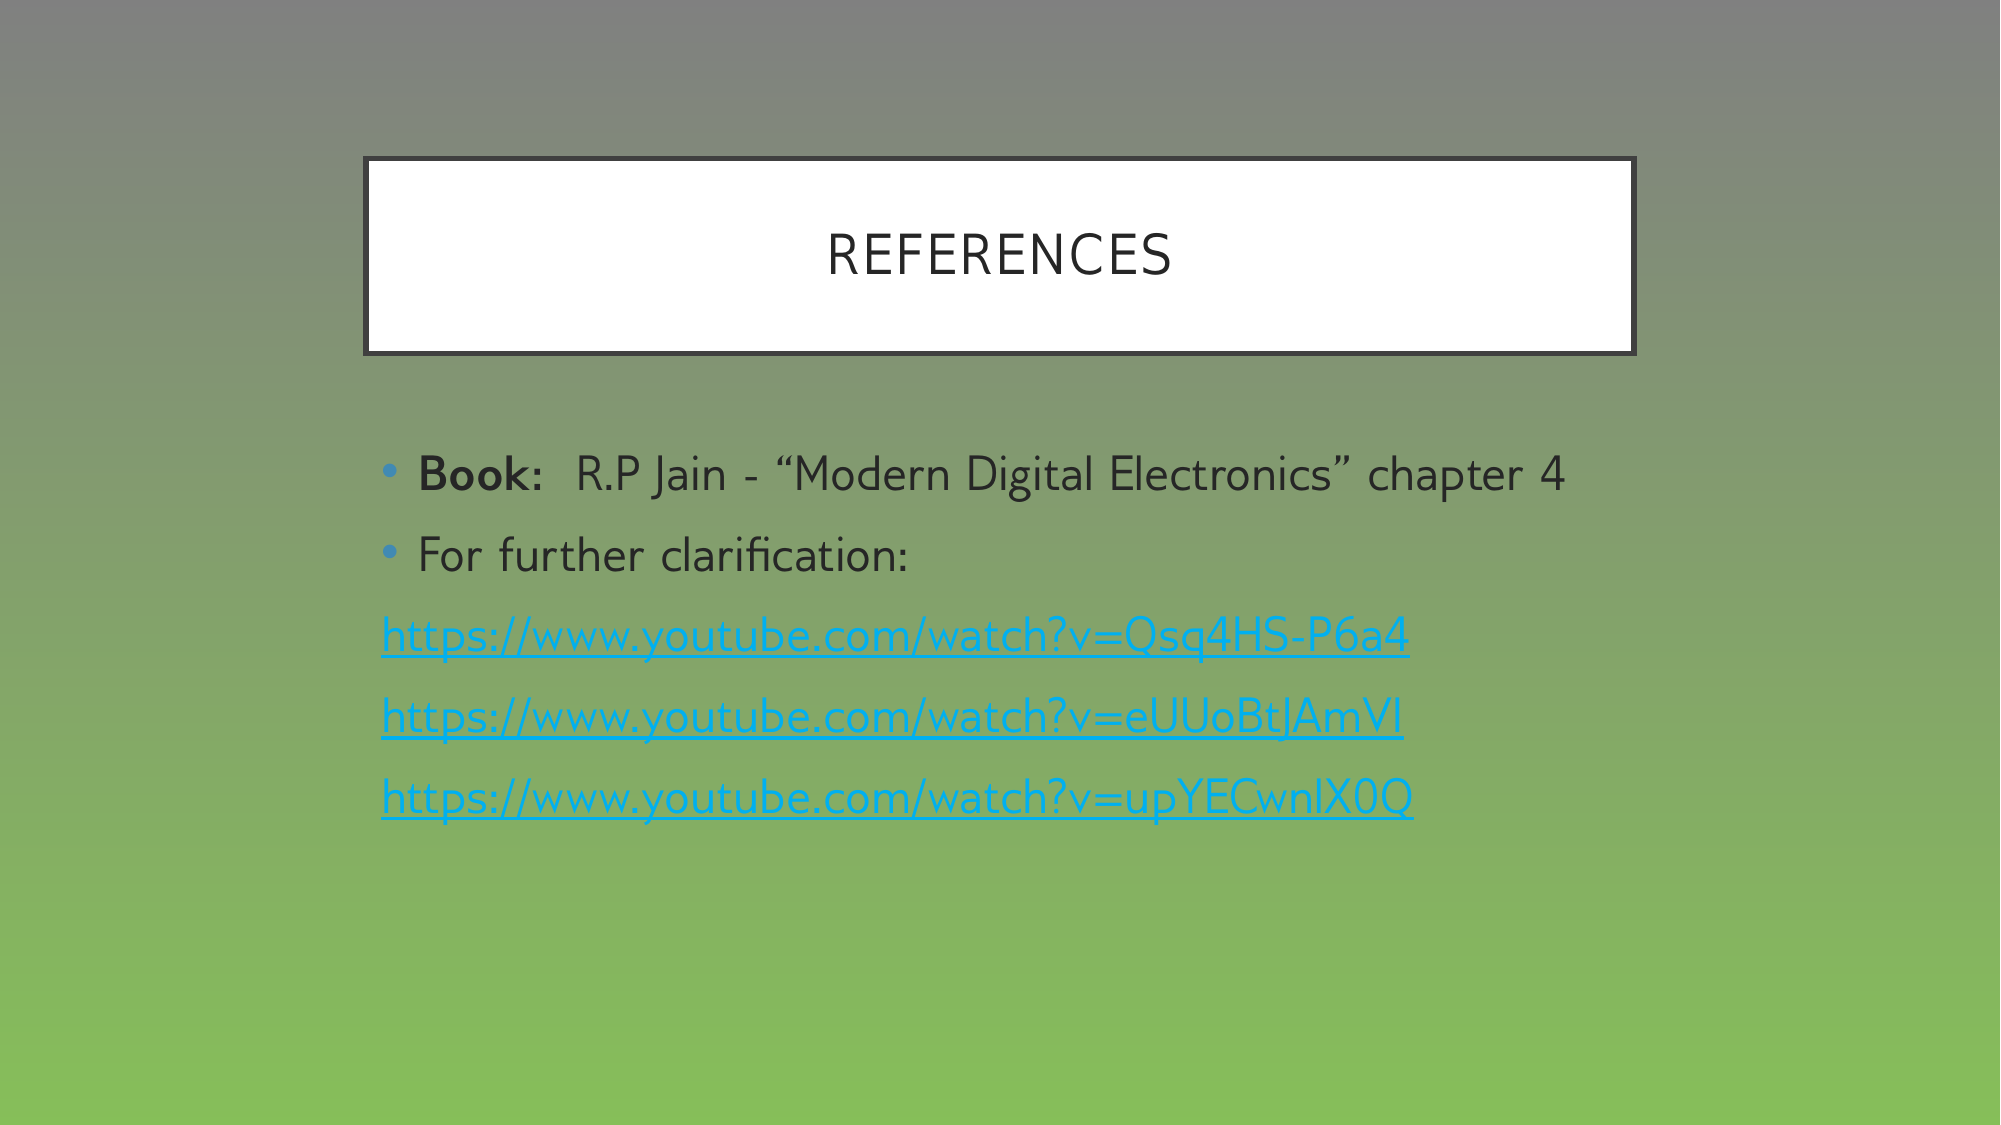

# references
Book:  R.P Jain - “Modern Digital Electronics” chapter 4
For further clarification:
https://www.youtube.com/watch?v=Qsq4HS-P6a4
https://www.youtube.com/watch?v=eUUoBtJAmVI
https://www.youtube.com/watch?v=upYECwnlX0Q